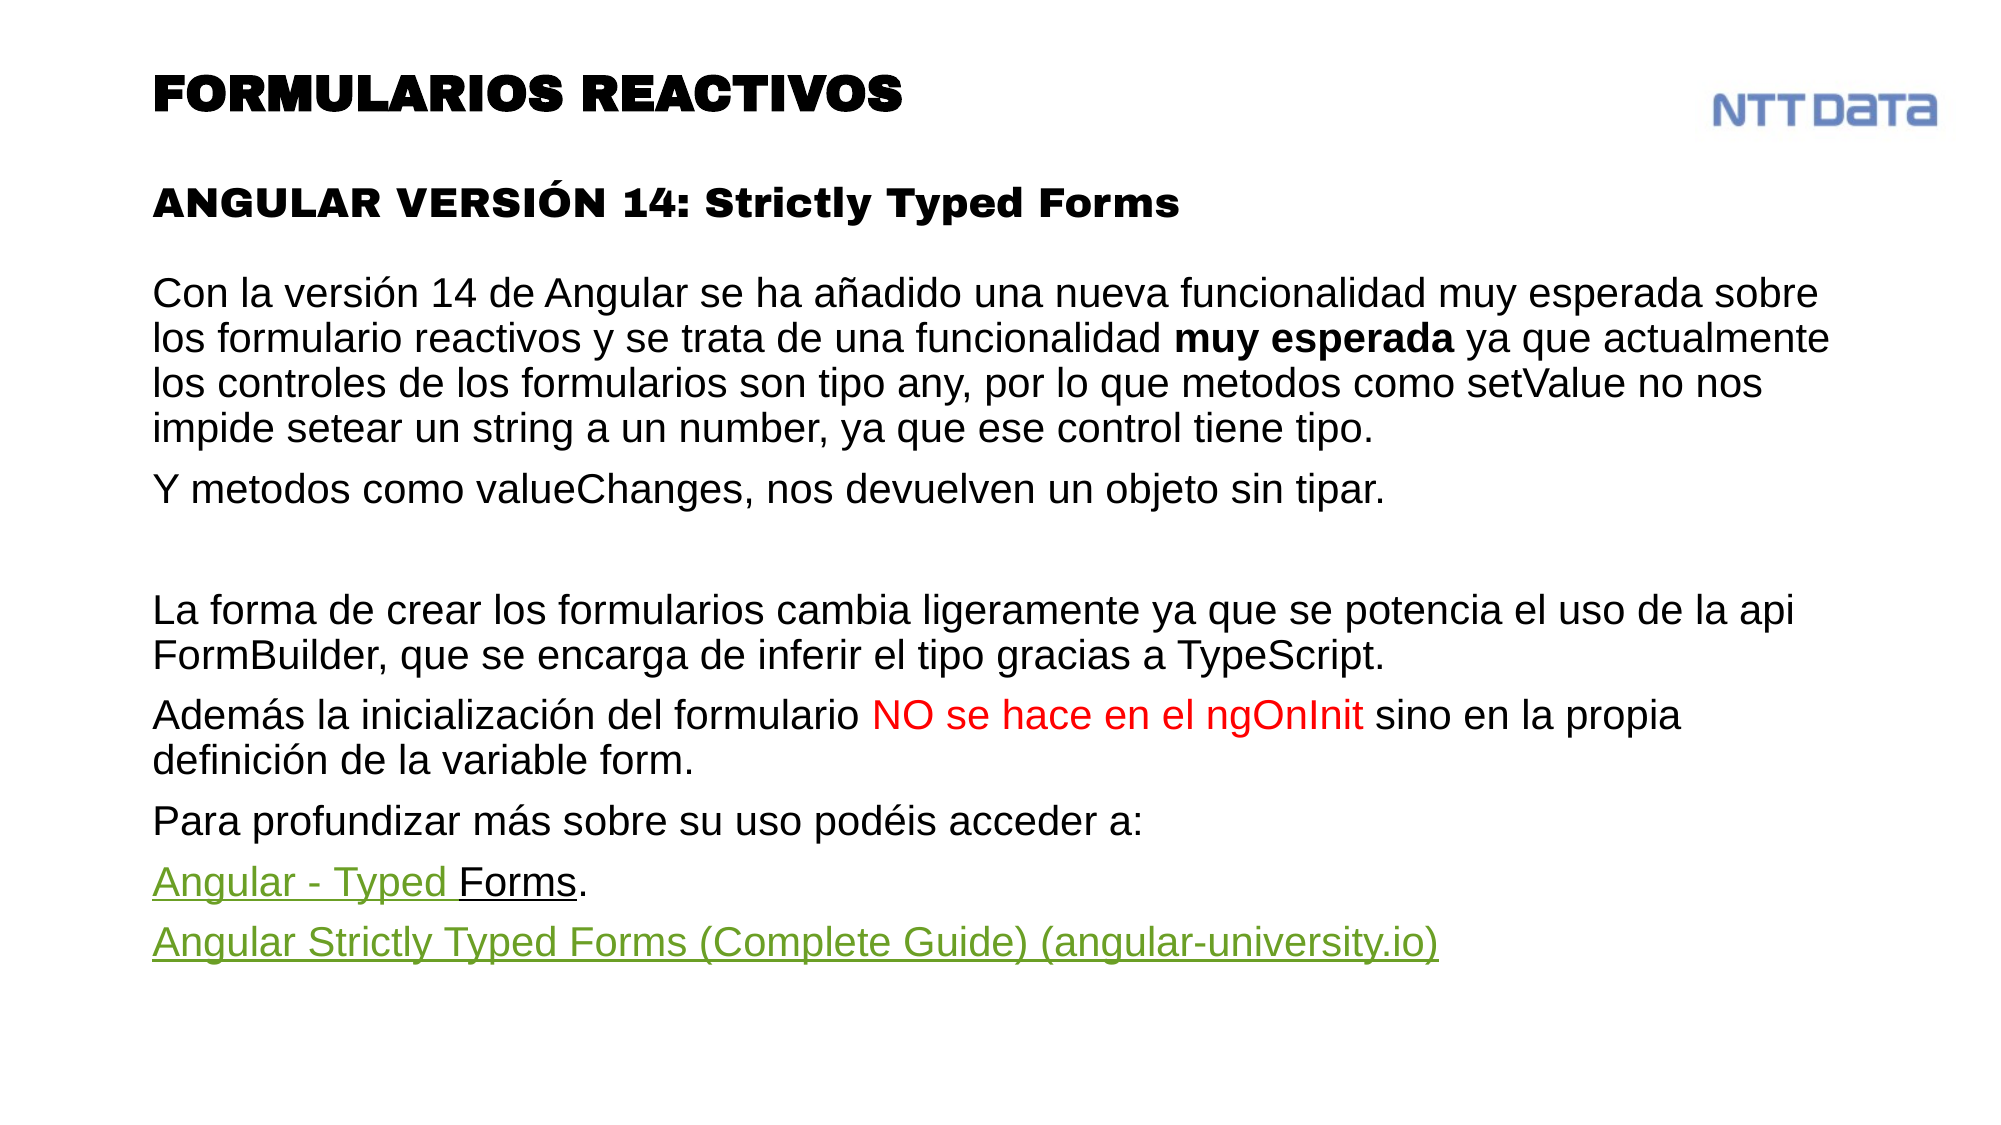

# FORMULARIOS REACTIVOS
ANGULAR VERSIÓN 14: Strictly Typed Forms
Con la versión 14 de Angular se ha añadido una nueva funcionalidad muy esperada sobre los formulario reactivos y se trata de una funcionalidad muy esperada ya que actualmente los controles de los formularios son tipo any, por lo que metodos como setValue no nos impide setear un string a un number, ya que ese control tiene tipo.
Y metodos como valueChanges, nos devuelven un objeto sin tipar.

La forma de crear los formularios cambia ligeramente ya que se potencia el uso de la api FormBuilder, que se encarga de inferir el tipo gracias a TypeScript.
Además la inicialización del formulario NO se hace en el ngOnInit sino en la propia definición de la variable form.
Para profundizar más sobre su uso podéis acceder a:
Angular - Typed Forms.
Angular Strictly Typed Forms (Complete Guide) (angular-university.io)